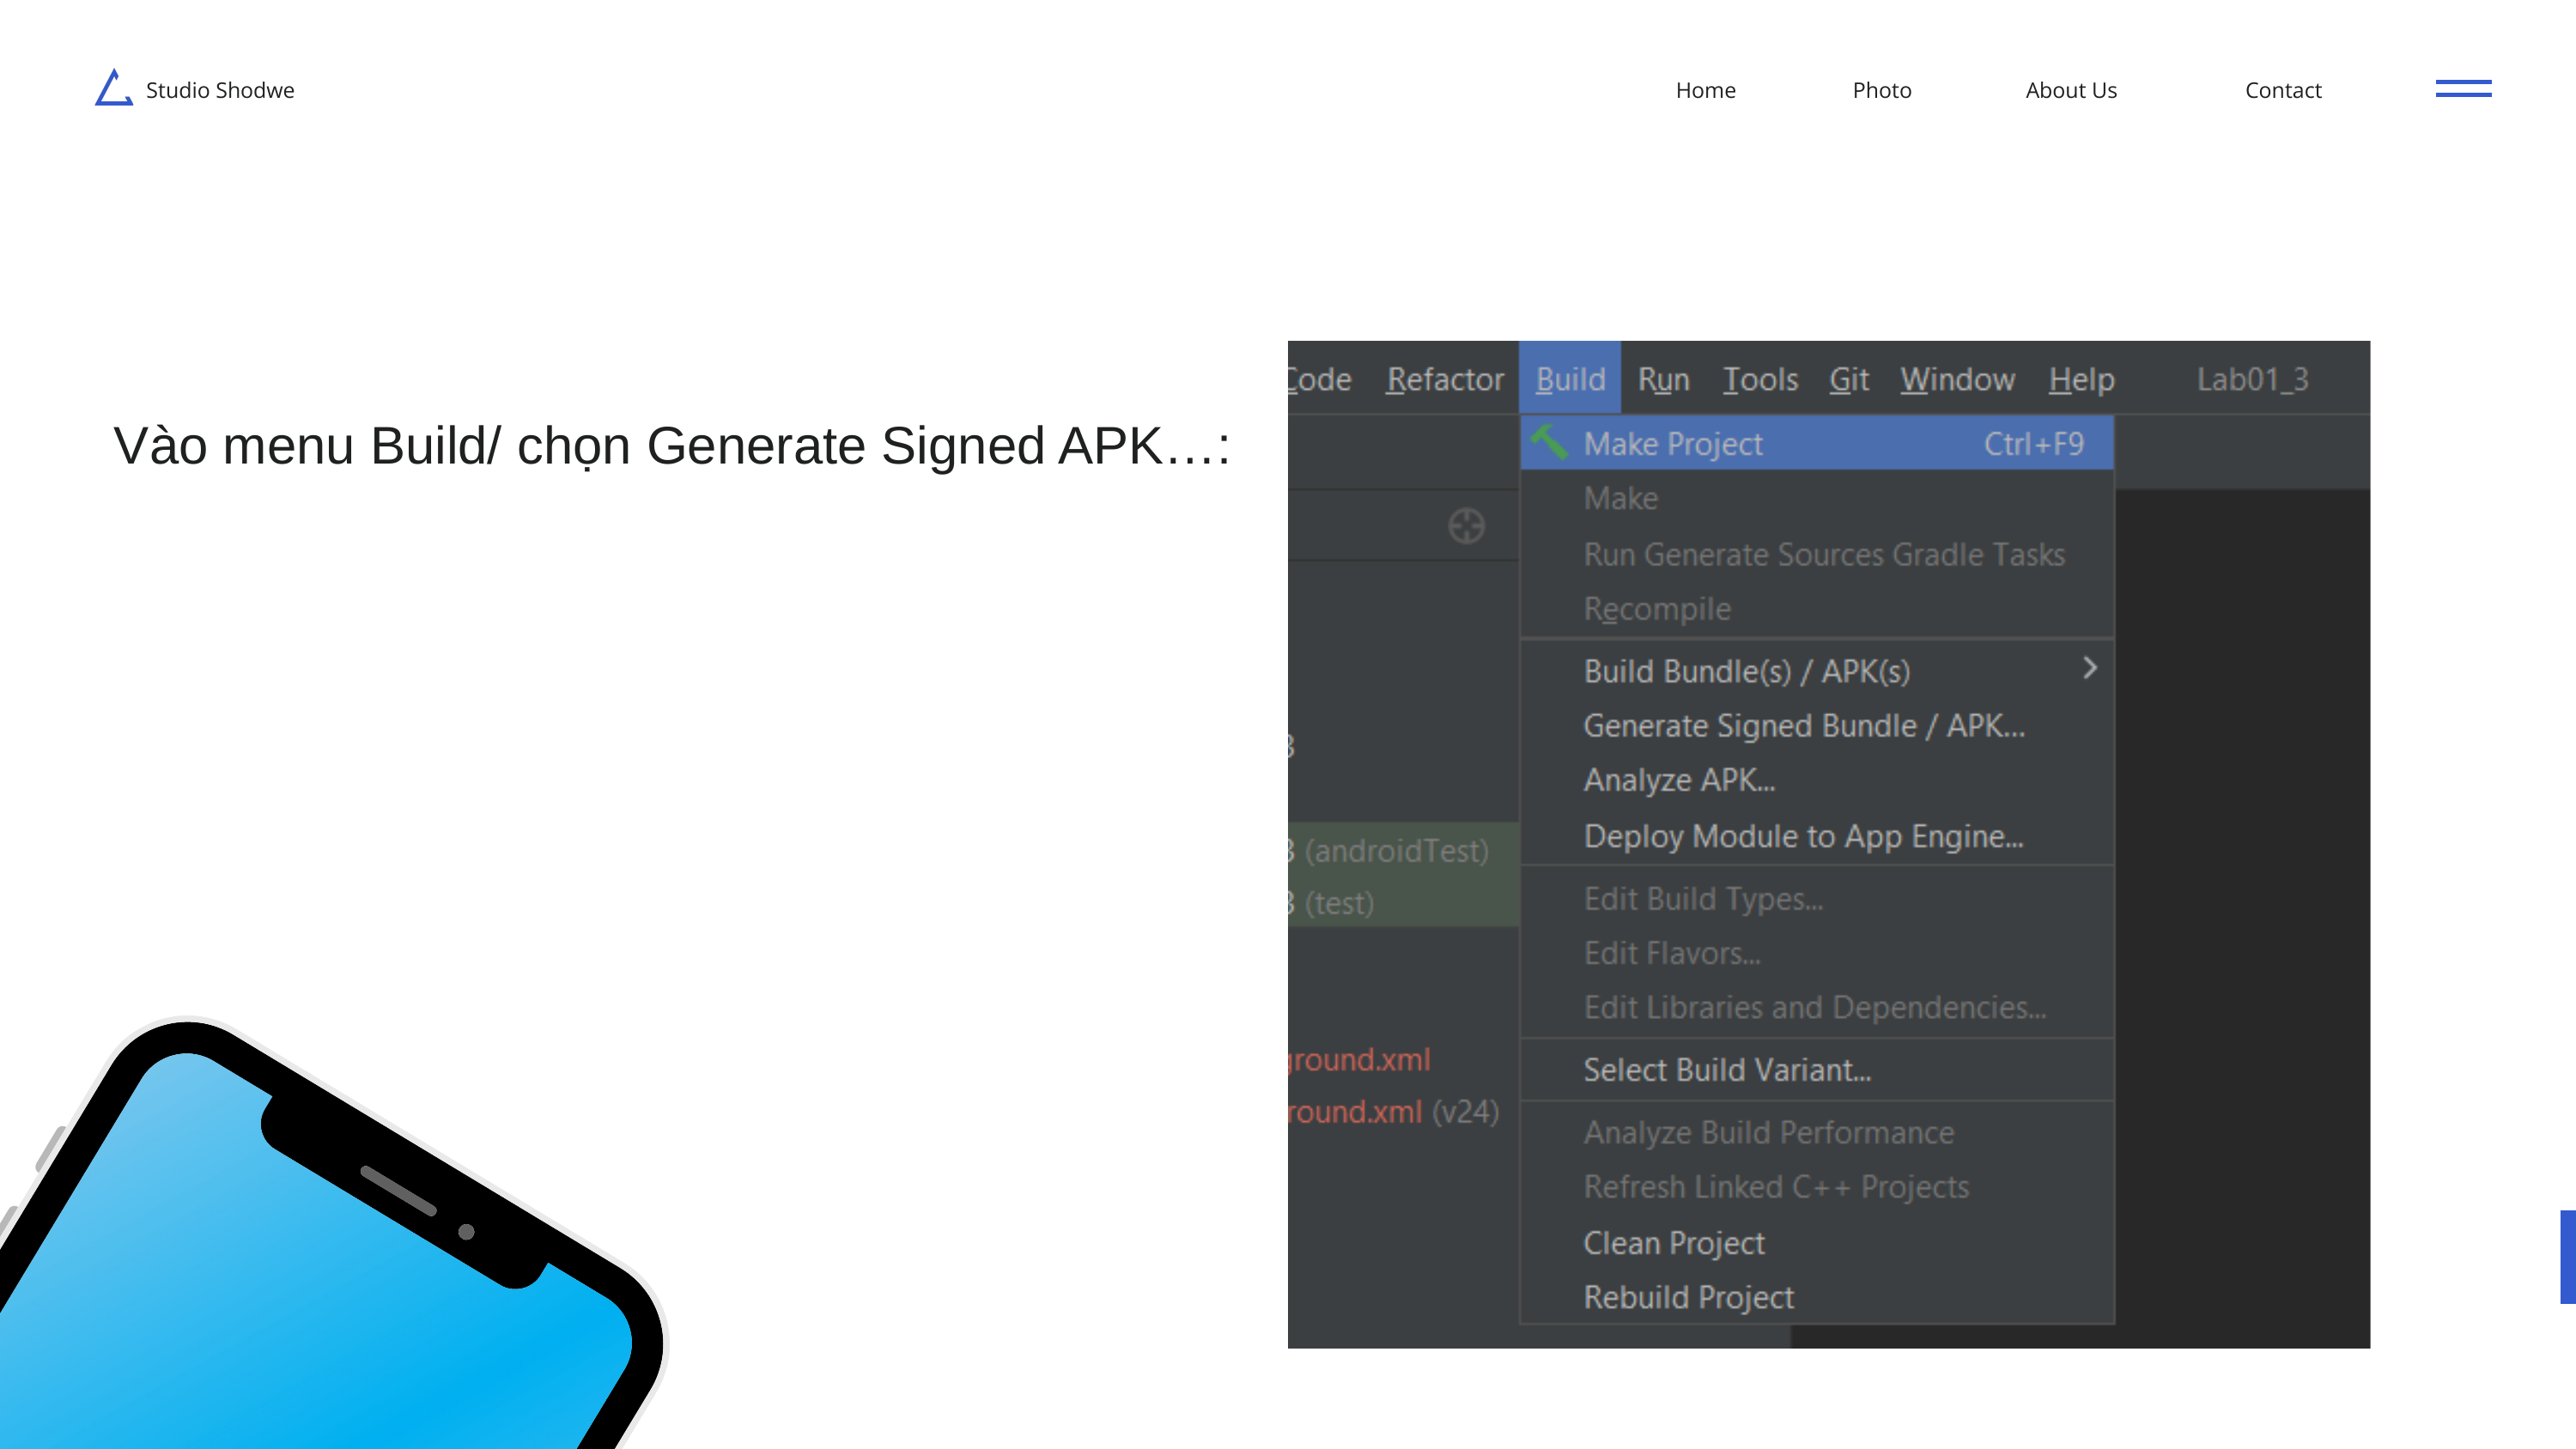

Studio Shodwe
Home
Photo
About Us
Contact

Vào menu Build/ chọn Generate Signed APK…: